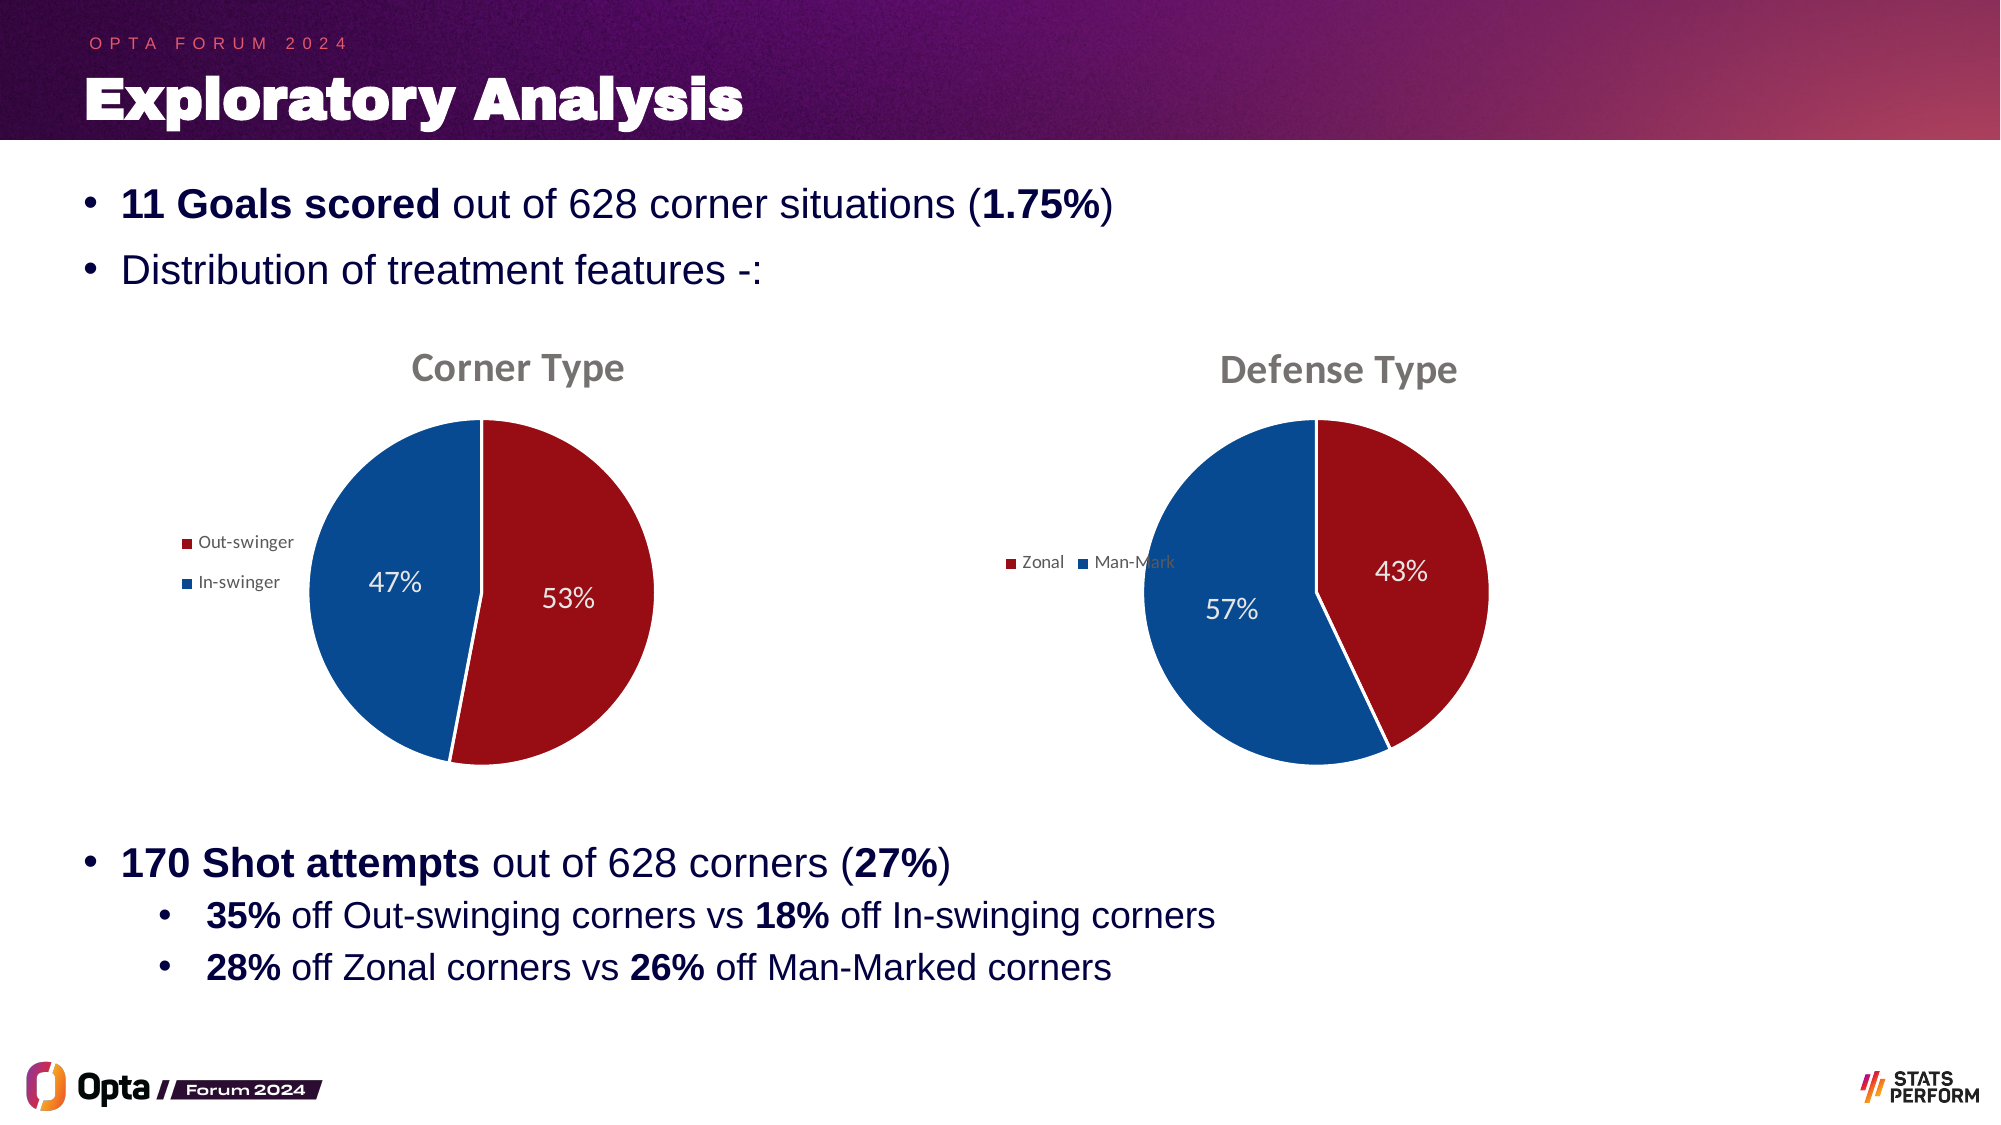

# Exploratory Analysis
11 Goals scored out of 628 corner situations (1.75%)
Distribution of treatment features -:

170 Shot attempts out of 628 corners (27%)
 35% off Out-swinging corners vs 18% off In-swinging corners
 28% off Zonal corners vs 26% off Man-Marked corners

### Chart: Corner Type

| Category |  |
|---|---|
| Out-swinger | 0.53 |
| In-swinger | 0.47 |

### Chart: Defense Type

| Category |  |
|---|---|
| Zonal | 0.43 |
| Man-Mark | 0.57 |